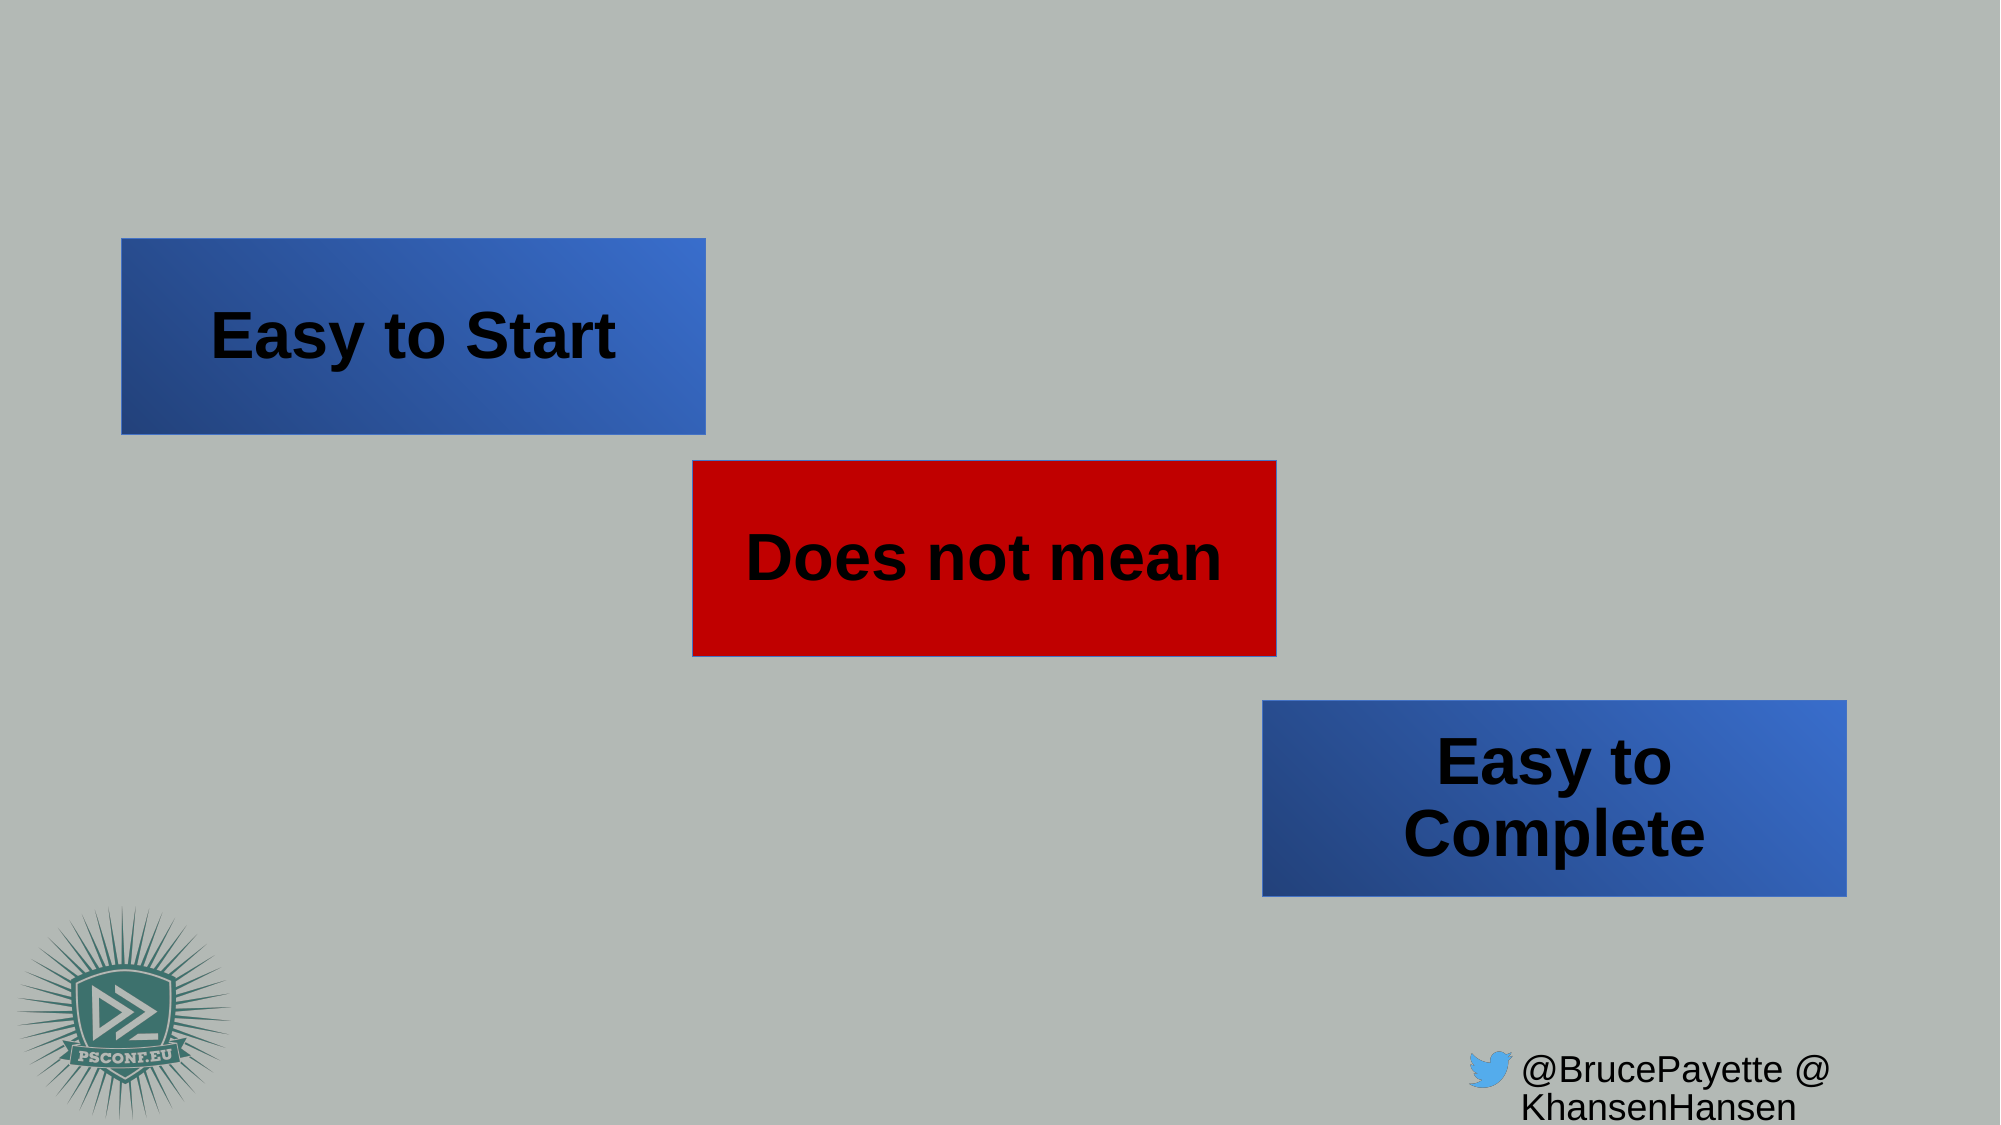

Easy to Start
Does not mean
Easy to Complete
@BrucePayette @KhansenHansen